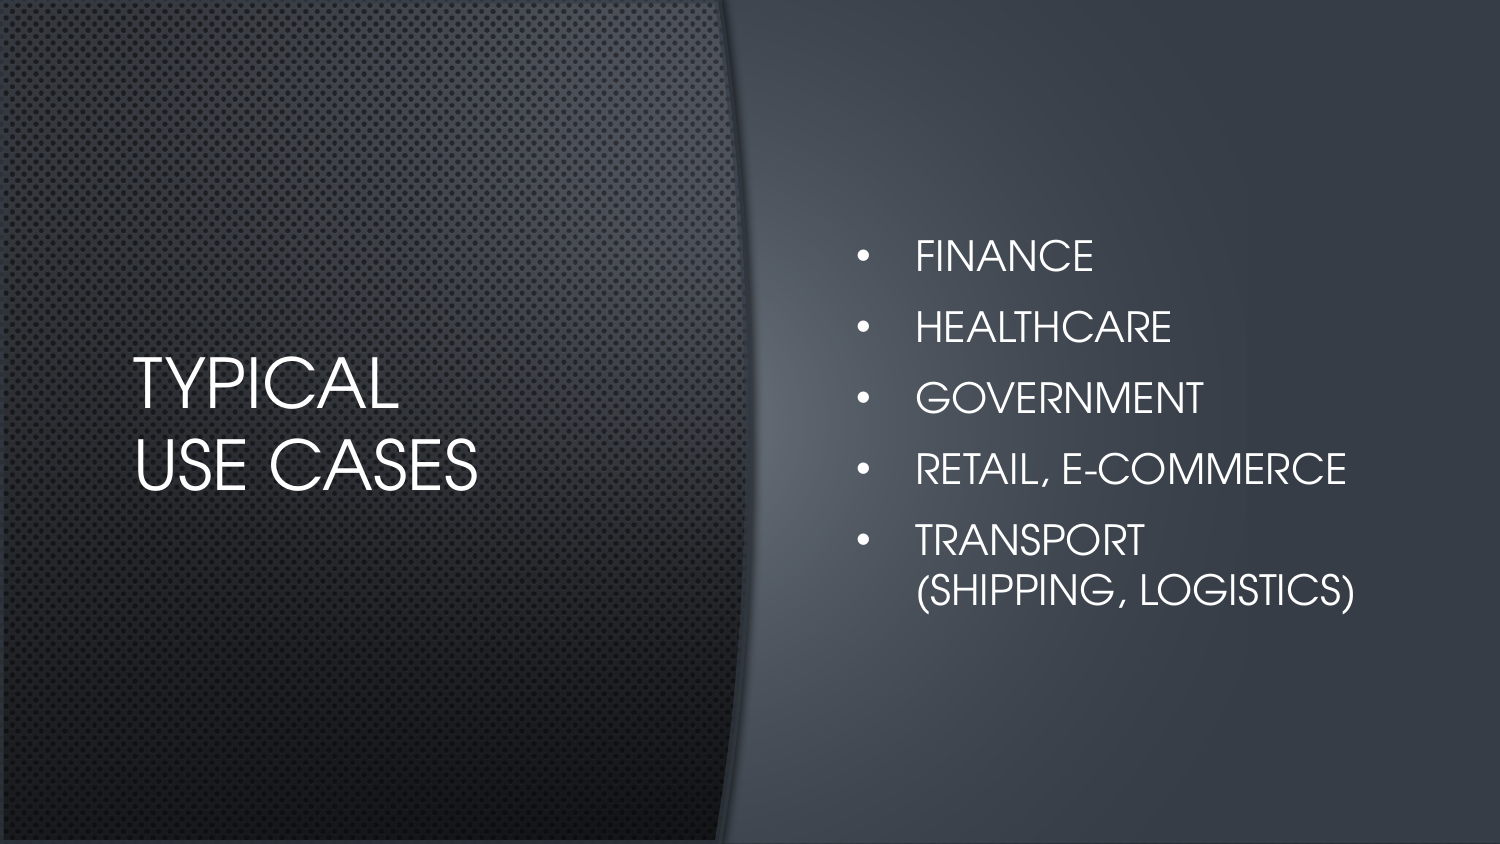

# Typical use cases
Finance
Healthcare
Government
Retail, e-commerce
Transport (shipping, logistics)